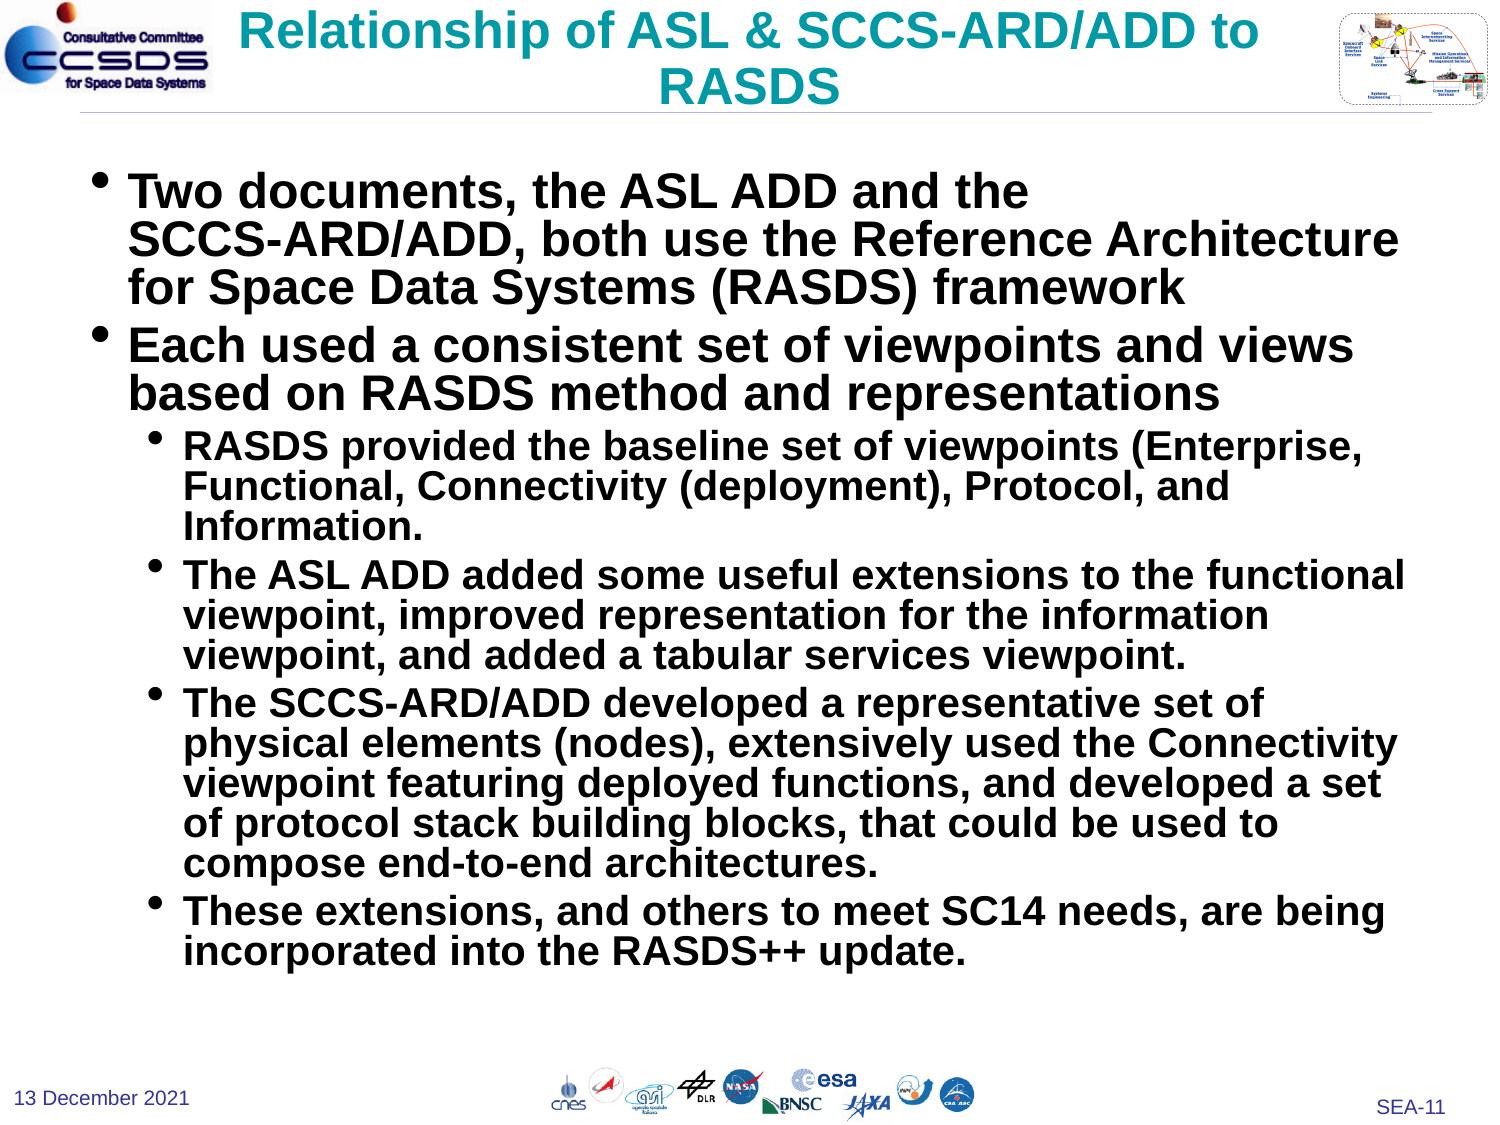

# Relationship of ASL & SCCS-ARD/ADD to RASDS
Two documents, the ASL ADD and the SCCS-ARD/ADD, both use the Reference Architecture for Space Data Systems (RASDS) framework
Each used a consistent set of viewpoints and views based on RASDS method and representations
RASDS provided the baseline set of viewpoints (Enterprise, Functional, Connectivity (deployment), Protocol, and Information.
The ASL ADD added some useful extensions to the functional viewpoint, improved representation for the information viewpoint, and added a tabular services viewpoint.
The SCCS-ARD/ADD developed a representative set of physical elements (nodes), extensively used the Connectivity viewpoint featuring deployed functions, and developed a set of protocol stack building blocks, that could be used to compose end-to-end architectures.
These extensions, and others to meet SC14 needs, are being incorporated into the RASDS++ update.

13 December 2021